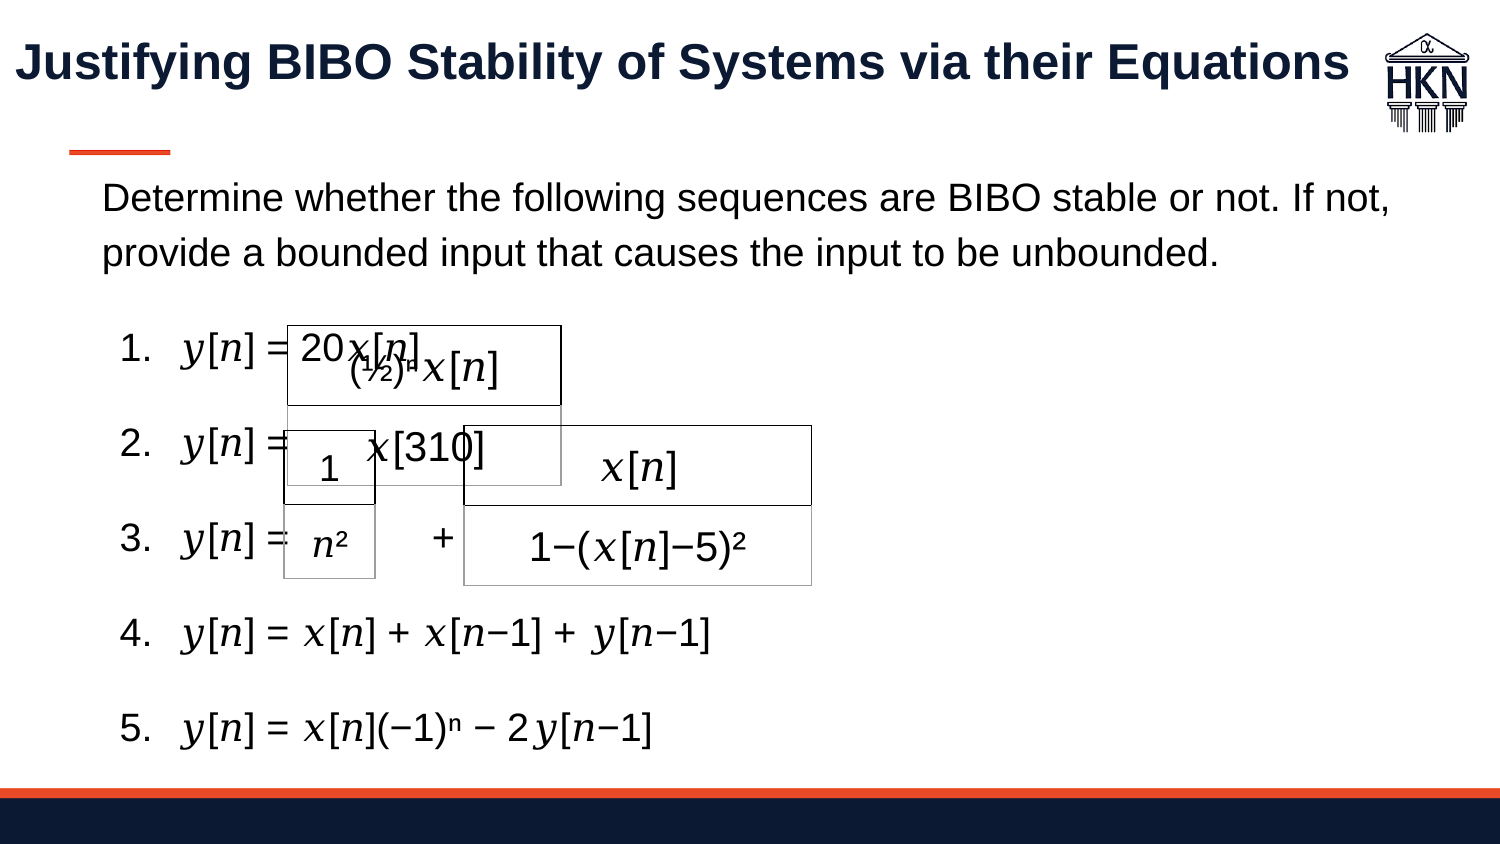

# Justifying BIBO Stability of Systems via their Equations
Determine whether the following sequences are BIBO stable or not. If not, provide a bounded input that causes the input to be unbounded.
𝑦[𝑛] = 20𝑥[𝑛]
𝑦[𝑛] =
𝑦[𝑛] =             +
𝑦[𝑛] = 𝑥[𝑛] + 𝑥[𝑛−1] + 𝑦[𝑛−1]
𝑦[𝑛] = 𝑥[𝑛](−1)ⁿ − 2𝑦[𝑛−1]

| (½)ⁿ𝑥[𝑛] |
| --- |
| 𝑥[310] |
| 𝑥[𝑛] |
| --- |
| 1−(𝑥[𝑛]−5)² |
| 1 |
| --- |
| 𝑛² |